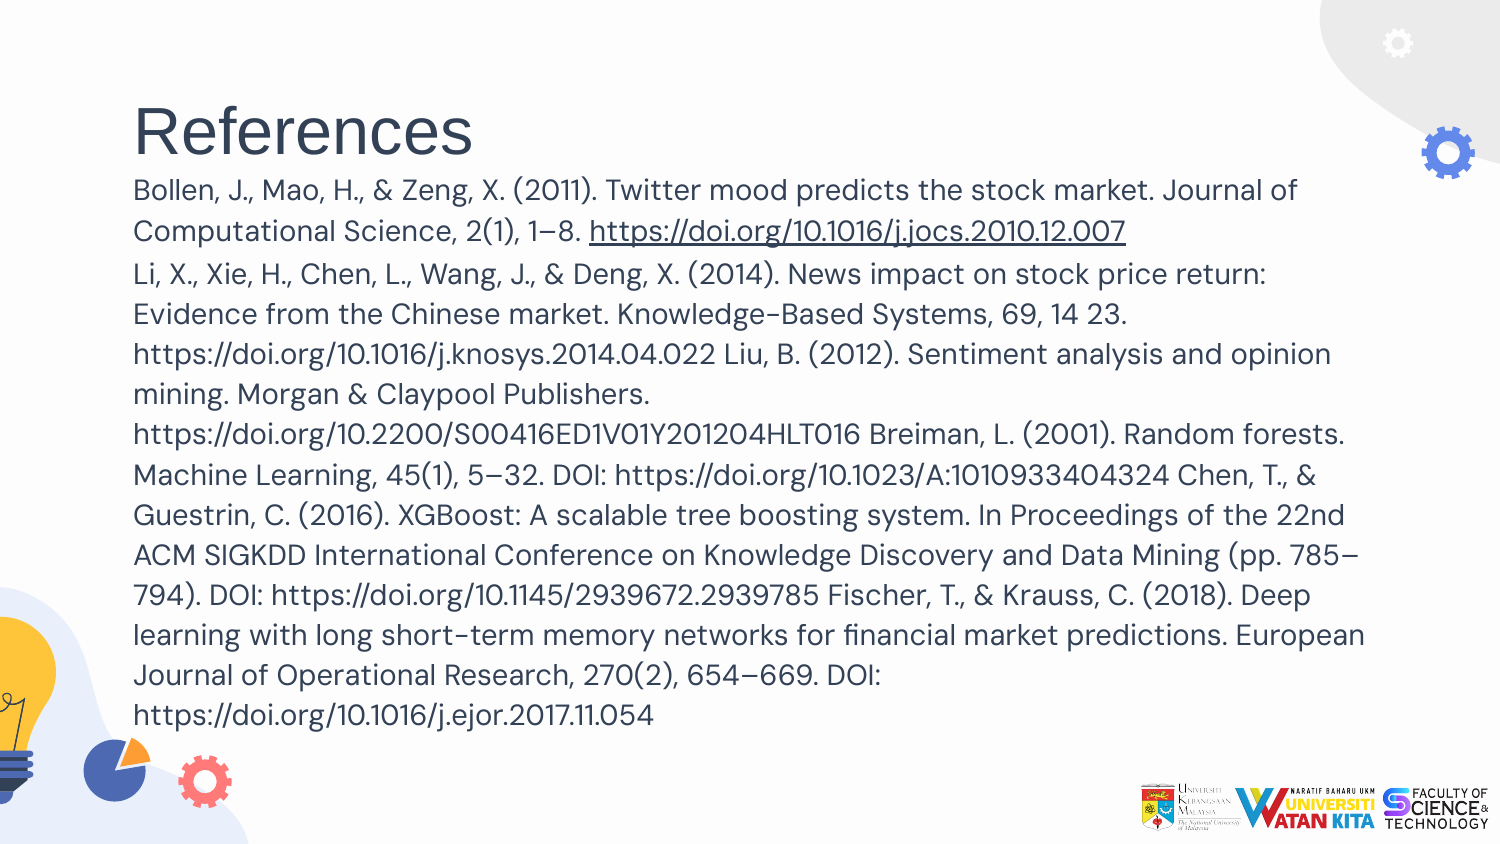

References
Bollen, J., Mao, H., & Zeng, X. (2011). Twitter mood predicts the stock market. Journal of Computational Science, 2(1), 1–8. https://doi.org/10.1016/j.jocs.2010.12.007
Li, X., Xie, H., Chen, L., Wang, J., & Deng, X. (2014). News impact on stock price return: Evidence from the Chinese market. Knowledge-Based Systems, 69, 14 23. https://doi.org/10.1016/j.knosys.2014.04.022 Liu, B. (2012). Sentiment analysis and opinion mining. Morgan & Claypool Publishers. https://doi.org/10.2200/S00416ED1V01Y201204HLT016 Breiman, L. (2001). Random forests. Machine Learning, 45(1), 5–32. DOI: https://doi.org/10.1023/A:1010933404324 Chen, T., & Guestrin, C. (2016). XGBoost: A scalable tree boosting system. In Proceedings of the 22nd ACM SIGKDD International Conference on Knowledge Discovery and Data Mining (pp. 785–794). DOI: https://doi.org/10.1145/2939672.2939785 Fischer, T., & Krauss, C. (2018). Deep learning with long short-term memory networks for financial market predictions. European Journal of Operational Research, 270(2), 654–669. DOI: https://doi.org/10.1016/j.ejor.2017.11.054